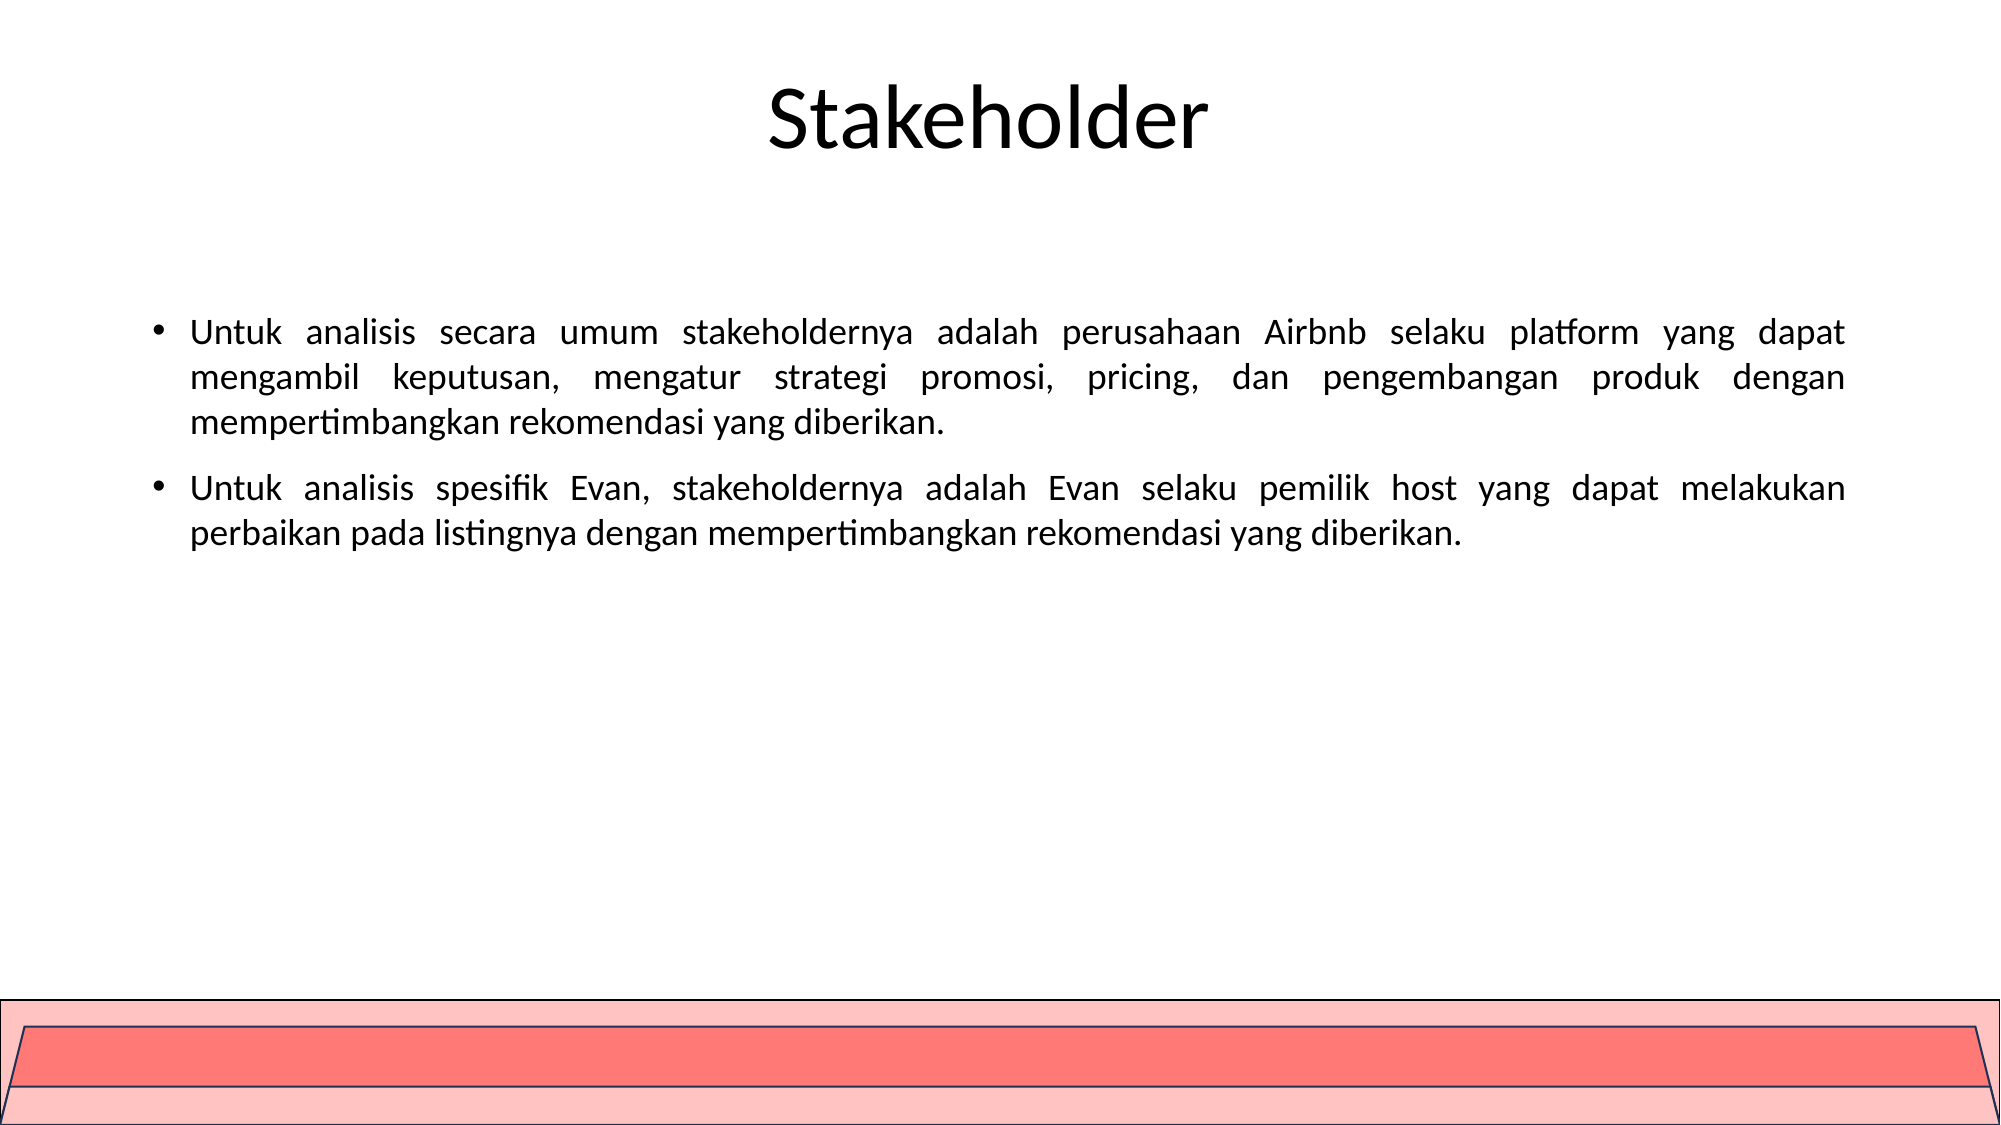

# Stakeholder
Untuk analisis secara umum stakeholdernya adalah perusahaan Airbnb selaku platform yang dapat mengambil keputusan, mengatur strategi promosi, pricing, dan pengembangan produk dengan mempertimbangkan rekomendasi yang diberikan.
Untuk analisis spesifik Evan, stakeholdernya adalah Evan selaku pemilik host yang dapat melakukan perbaikan pada listingnya dengan mempertimbangkan rekomendasi yang diberikan.